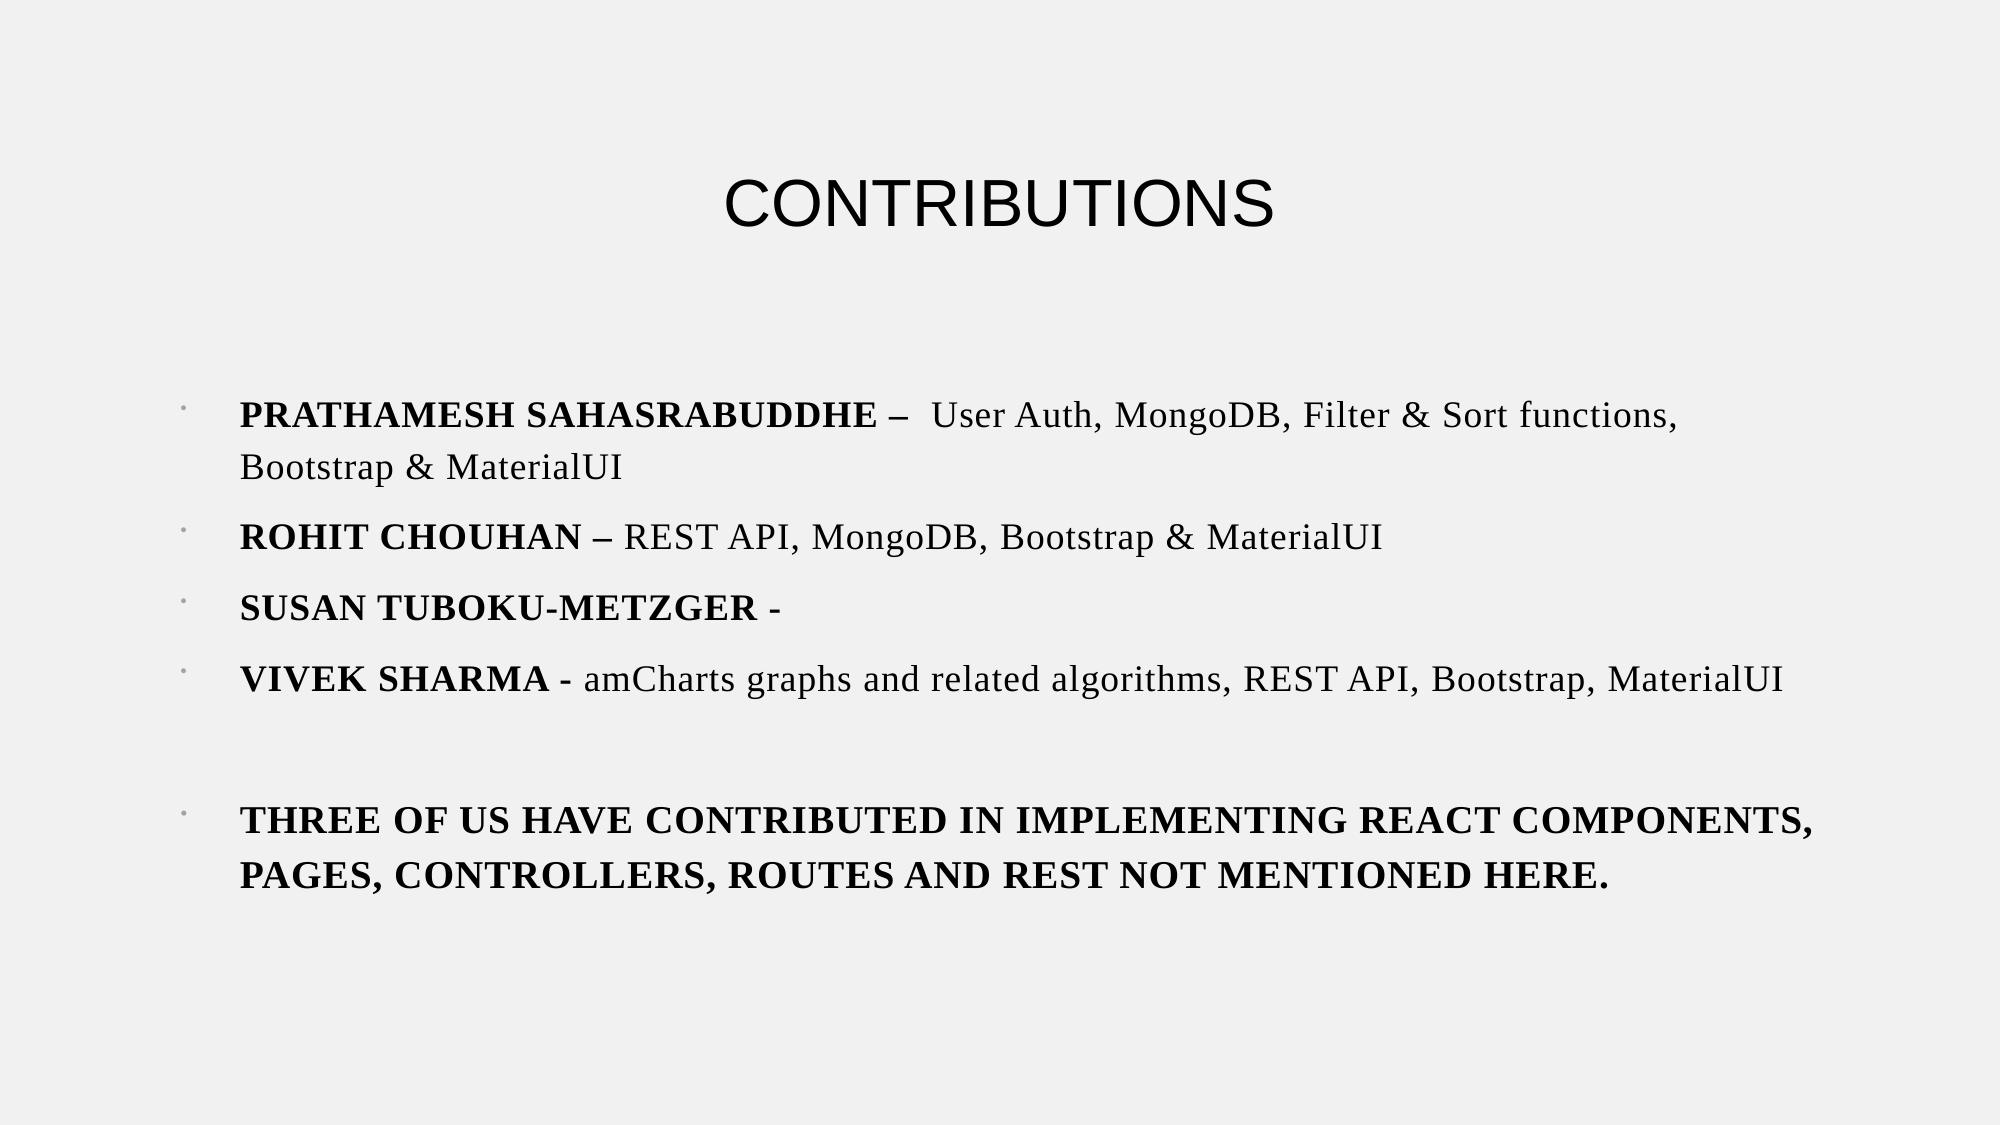

# CONTRIBUTIONS
PRATHAMESH SAHASRABUDDHE –  User Auth, MongoDB, Filter & Sort functions, Bootstrap & MaterialUI
ROHIT CHOUHAN – REST API, MongoDB, Bootstrap & MaterialUI
SUSAN TUBOKU-METZGER -
VIVEK SHARMA - amCharts graphs and related algorithms, REST API, Bootstrap, MaterialUI

THREE OF US HAVE CONTRIBUTED IN IMPLEMENTING REACT COMPONENTS, PAGES, CONTROLLERS, ROUTES AND REST NOT MENTIONED HERE.